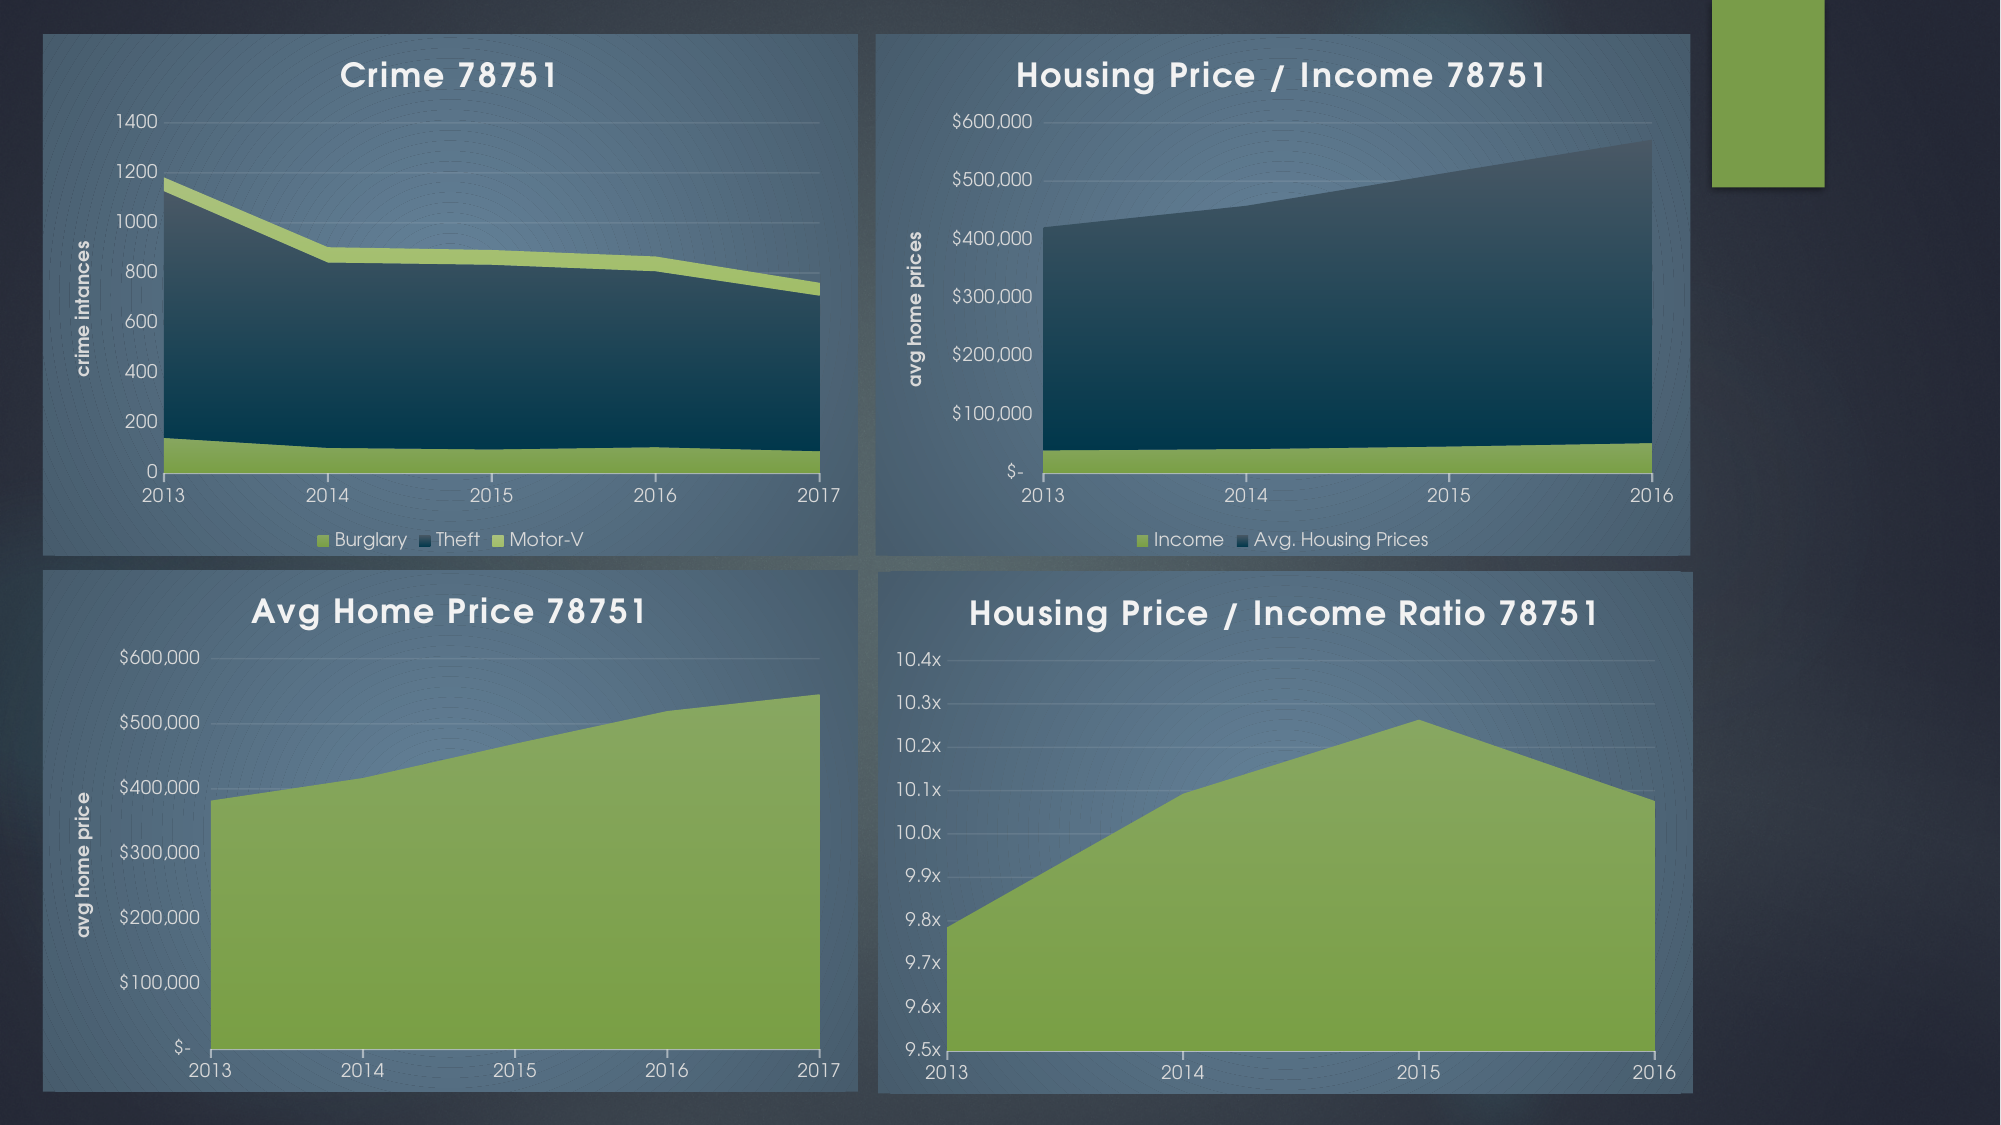

### Chart: Crime 78751

| Category | Burglary | Theft | Motor-V |
|---|---|---|---|
| 2013 | 141.0 | 986.0 | 55.0 |
| 2014 | 101.0 | 741.0 | 61.0 |
| 2015 | 95.0 | 738.0 | 59.0 |
| 2016 | 104.0 | 703.0 | 59.0 |
| 2017 | 88.0 | 621.0 | 52.0 |

### Chart: Housing Price / Income 78751

| Category | Income | Avg. Housing Prices |
|---|---|---|
| 2013 | 39032.0 | 381931.549494949 |
| 2014 | 41279.0 | 416629.729292929 |
| 2015 | 45726.0 | 469314.884848484 |
| 2016 | 51567.0 | 519598.985858585 |

### Chart: Avg Home Price 78751

| Category | 78751 |
|---|---|
| 2013 | 381931.549494949 |
| 2014 | 416629.729292929 |
| 2015 | 469314.884848484 |
| 2016 | 519598.985858585 |
| 2017 | 545357.898989899 |

### Chart: Housing Price / Income Ratio 78751

| Category | Prices/Income Ratio |
|---|---|
| 2013 | 9.78508786367465 |
| 2014 | 10.09301895135369 |
| 2015 | 10.263633050091501 |
| 2016 | 10.076191864149262 |